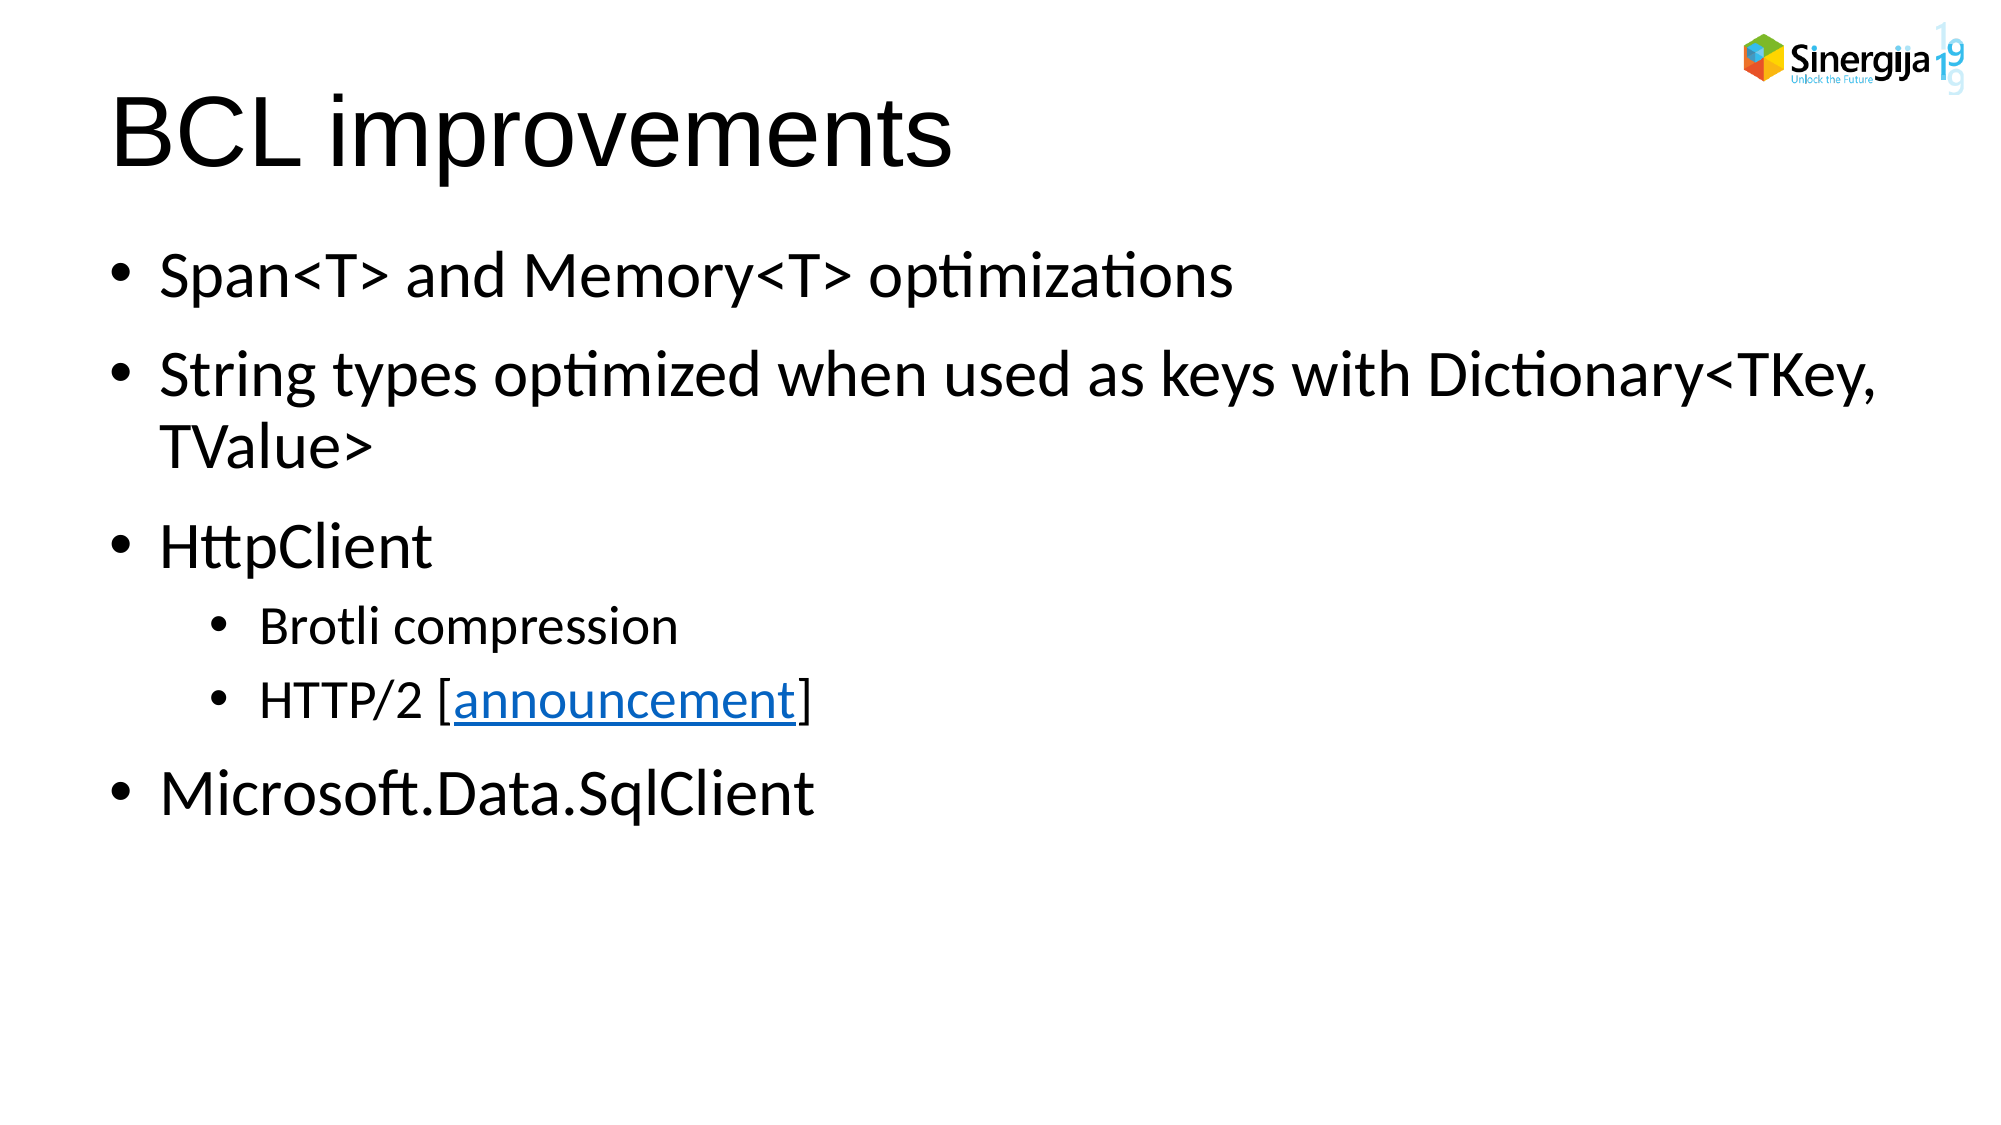

# BCL improvements
Span<T> and Memory<T> optimizations
String types optimized when used as keys with Dictionary<TKey, TValue>
HttpClient
Brotli compression
HTTP/2 [announcement]
Microsoft.Data.SqlClient